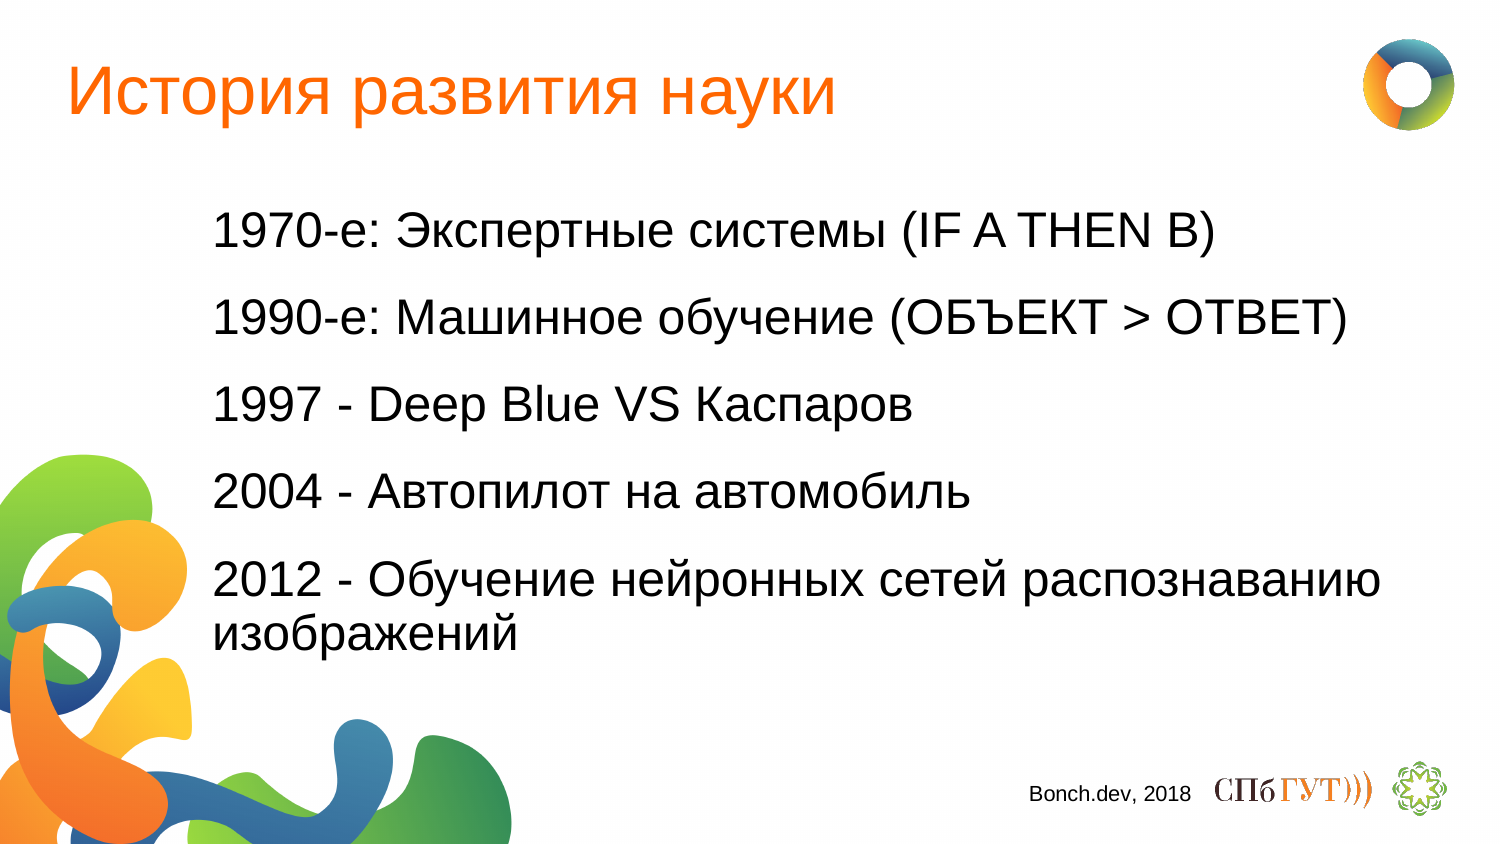

# История развития науки
1970-е: Экспертные системы (IF A THEN B)
1990-е: Машинное обучение (ОБЪЕКТ > ОТВЕТ)
1997 - Deep Blue VS Каспаров
2004 - Автопилот на автомобиль
2012 - Обучение нейронных сетей распознаванию изображений